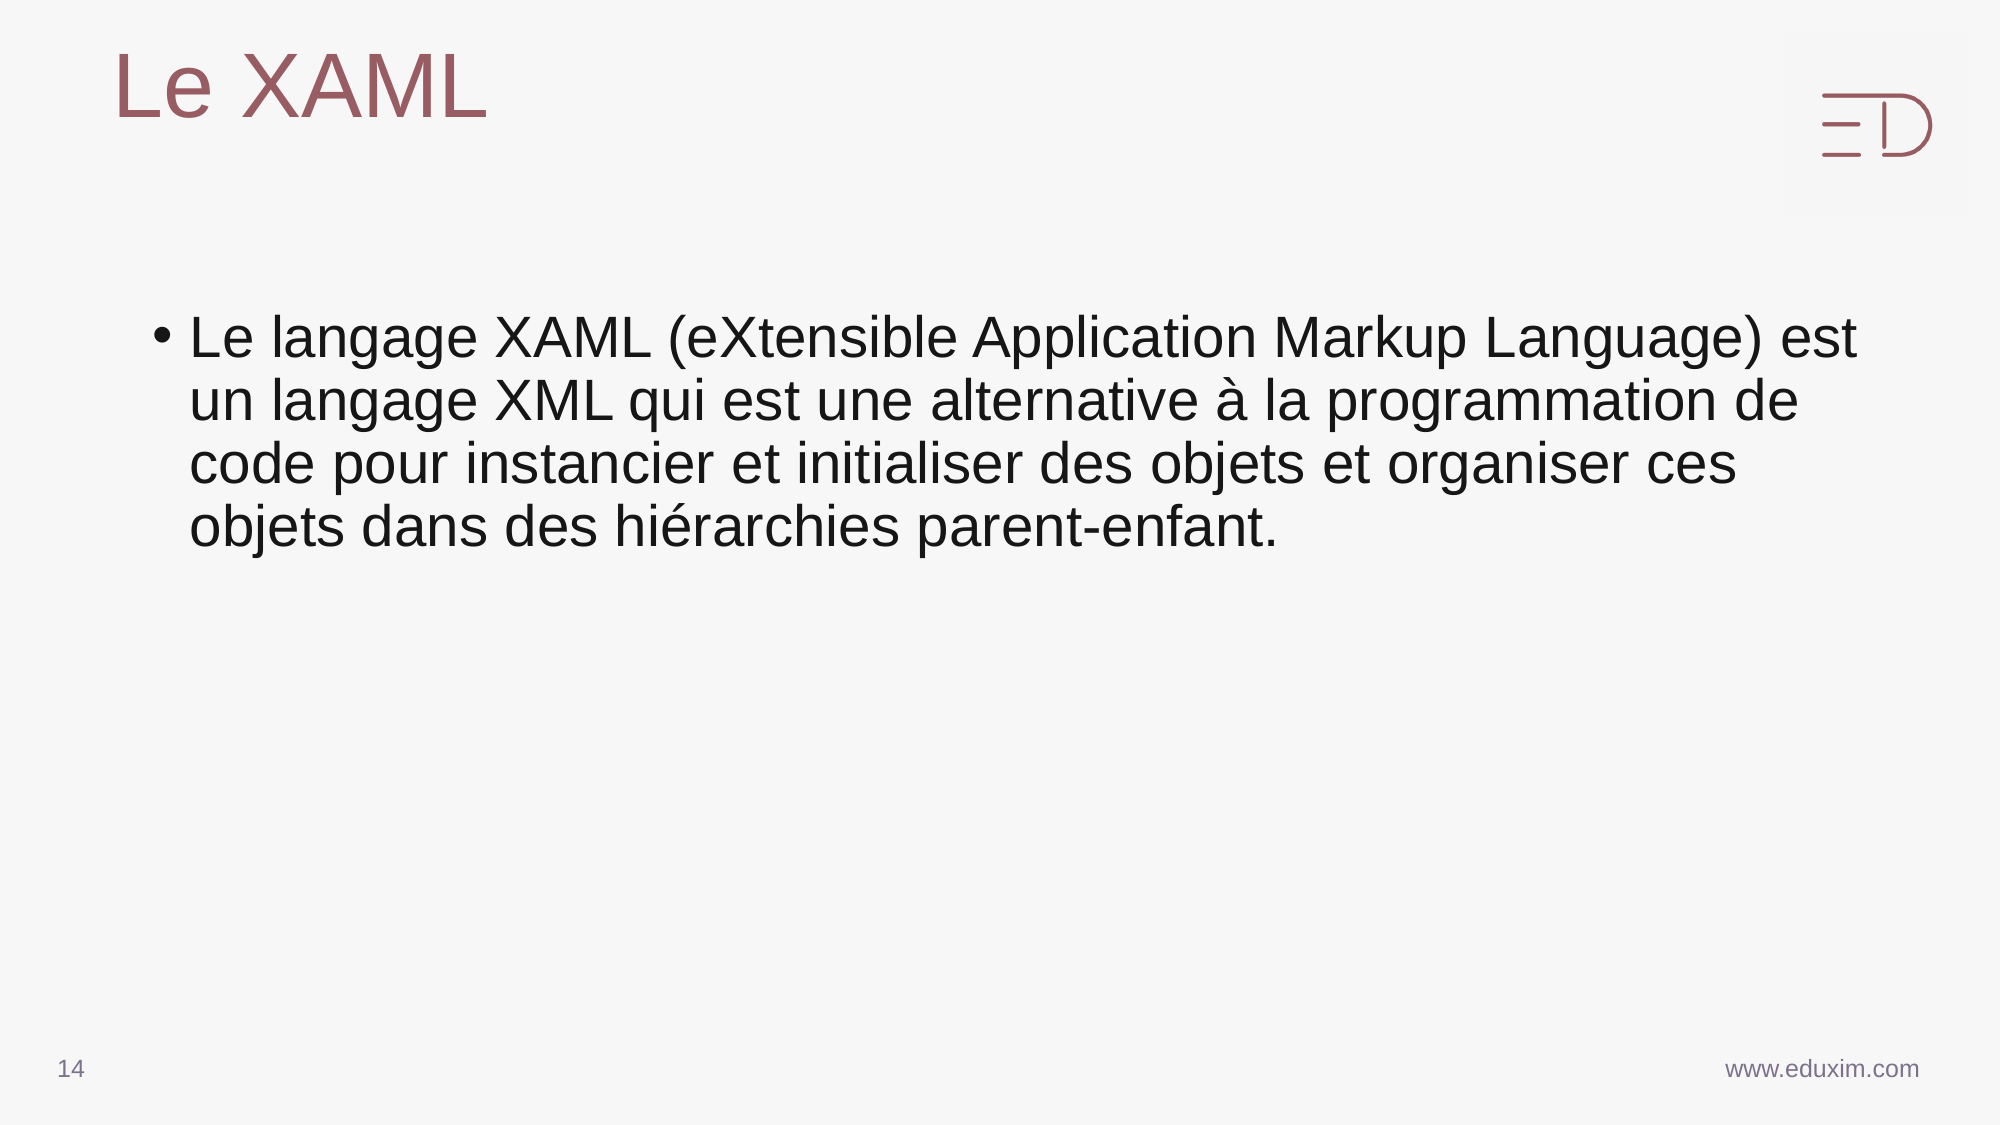

# Le XAML
Le langage XAML (eXtensible Application Markup Language) est un langage XML qui est une alternative à la programmation de code pour instancier et initialiser des objets et organiser ces objets dans des hiérarchies parent-enfant.